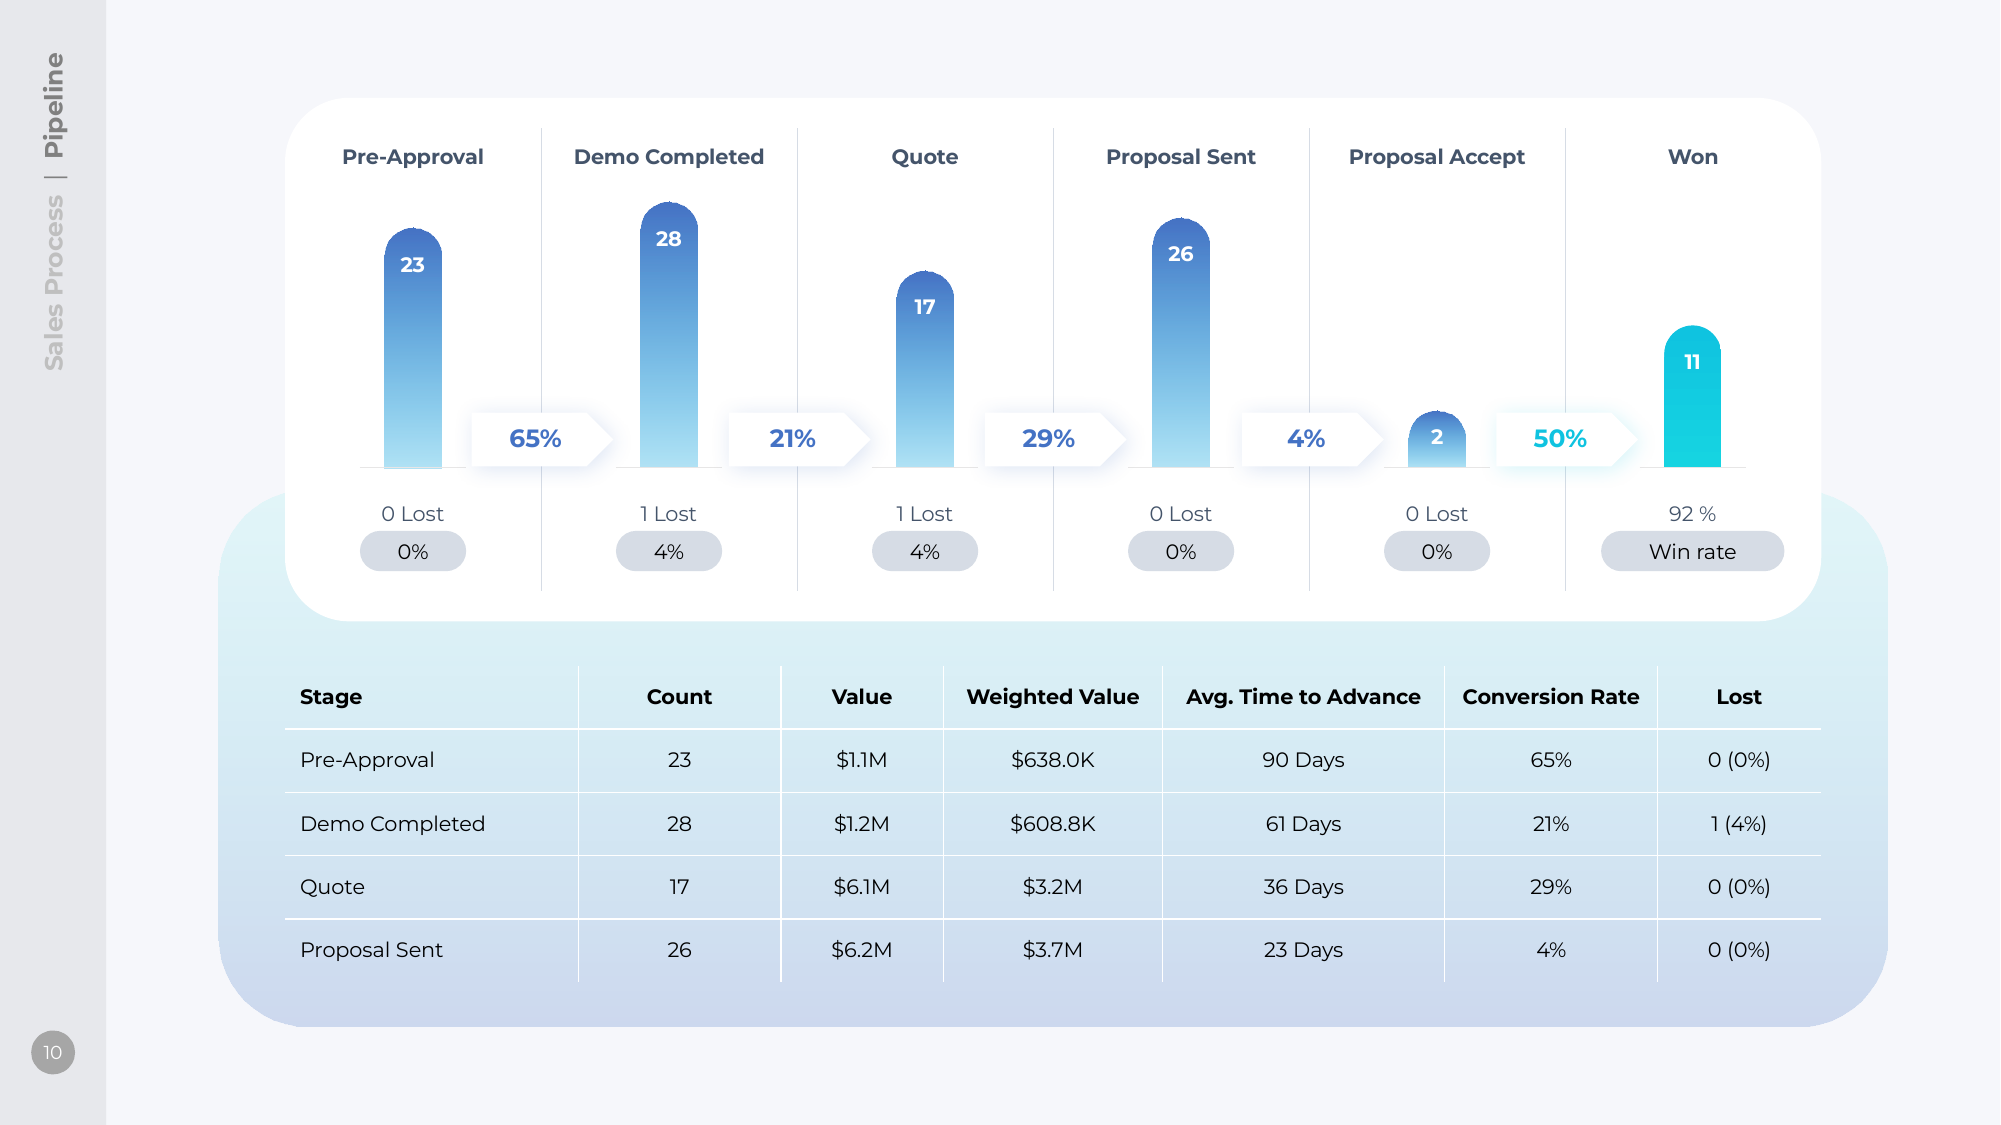

Pre-Approval
Demo Completed
Quote
Proposal Sent
Proposal Accept
Won
 Sales Process  |  Pipeline
28
26
23
17
11
2
65%
21%
29%
4%
50%

0 Lost
0%
1 Lost
4%
1 Lost
4%
0 Lost
0%
0 Lost
0%
92 %
Win rate
| Stage | Count | Value | Weighted Value | Avg. Time to Advance | Conversion Rate | Lost |
| --- | --- | --- | --- | --- | --- | --- |
| Pre-Approval | 23 | $1.1M | $638.0K | 90 Days | 65% | 0 (0%) |
| Demo Completed | 28 | $1.2M | $608.8K | 61 Days | 21% | 1 (4%) |
| Quote | 17 | $6.1M | $3.2M | 36 Days | 29% | 0 (0%) |
| Proposal Sent | 26 | $6.2M | $3.7M | 23 Days | 4% | 0 (0%) |
10